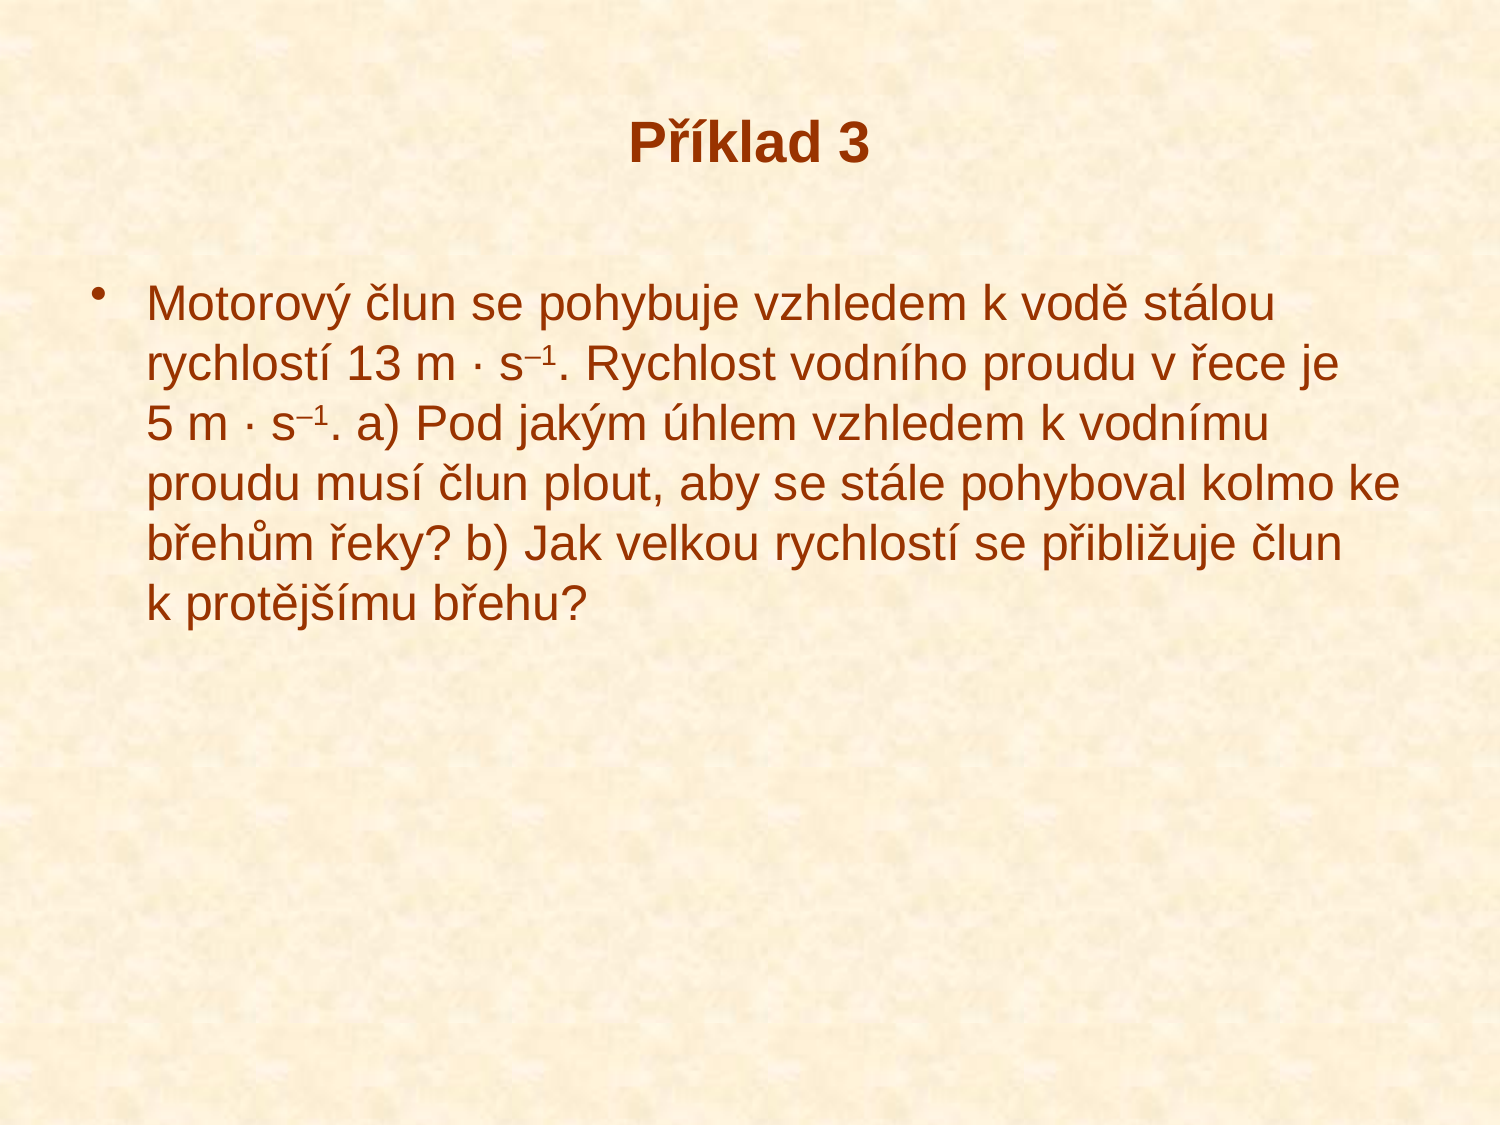

# Příklad 3
Motorový člun se pohybuje vzhledem k vodě stálou rychlostí 13 m ∙ s–1. Rychlost vodního proudu v řece je
5 m ∙ s–1. a) Pod jakým úhlem vzhledem k vodnímu proudu musí člun plout, aby se stále pohyboval kolmo ke břehům řeky? b) Jak velkou rychlostí se přibližuje člun k protějšímu břehu?